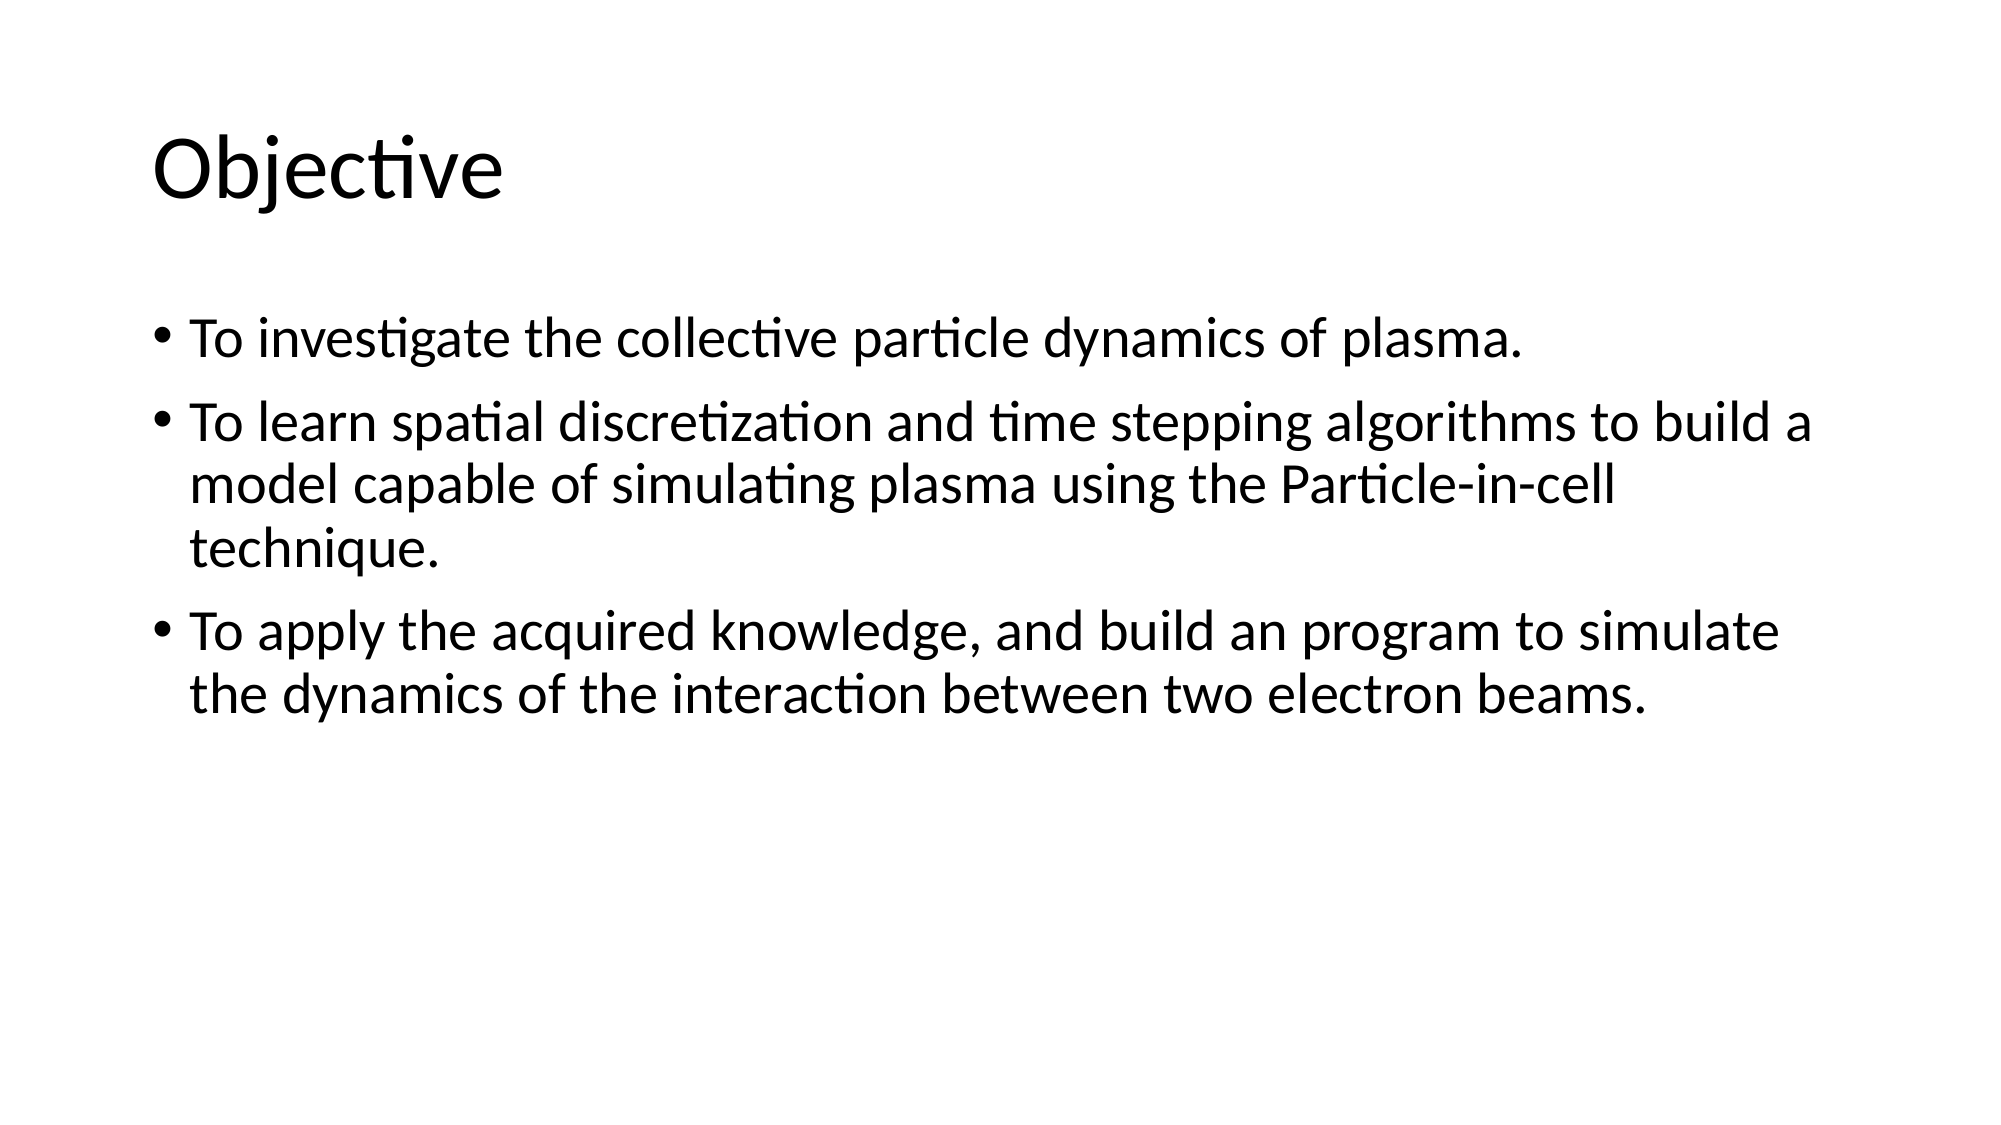

# Objective
To investigate the collective particle dynamics of plasma.
To learn spatial discretization and time stepping algorithms to build a model capable of simulating plasma using the Particle-in-cell technique.
To apply the acquired knowledge, and build an program to simulate the dynamics of the interaction between two electron beams.